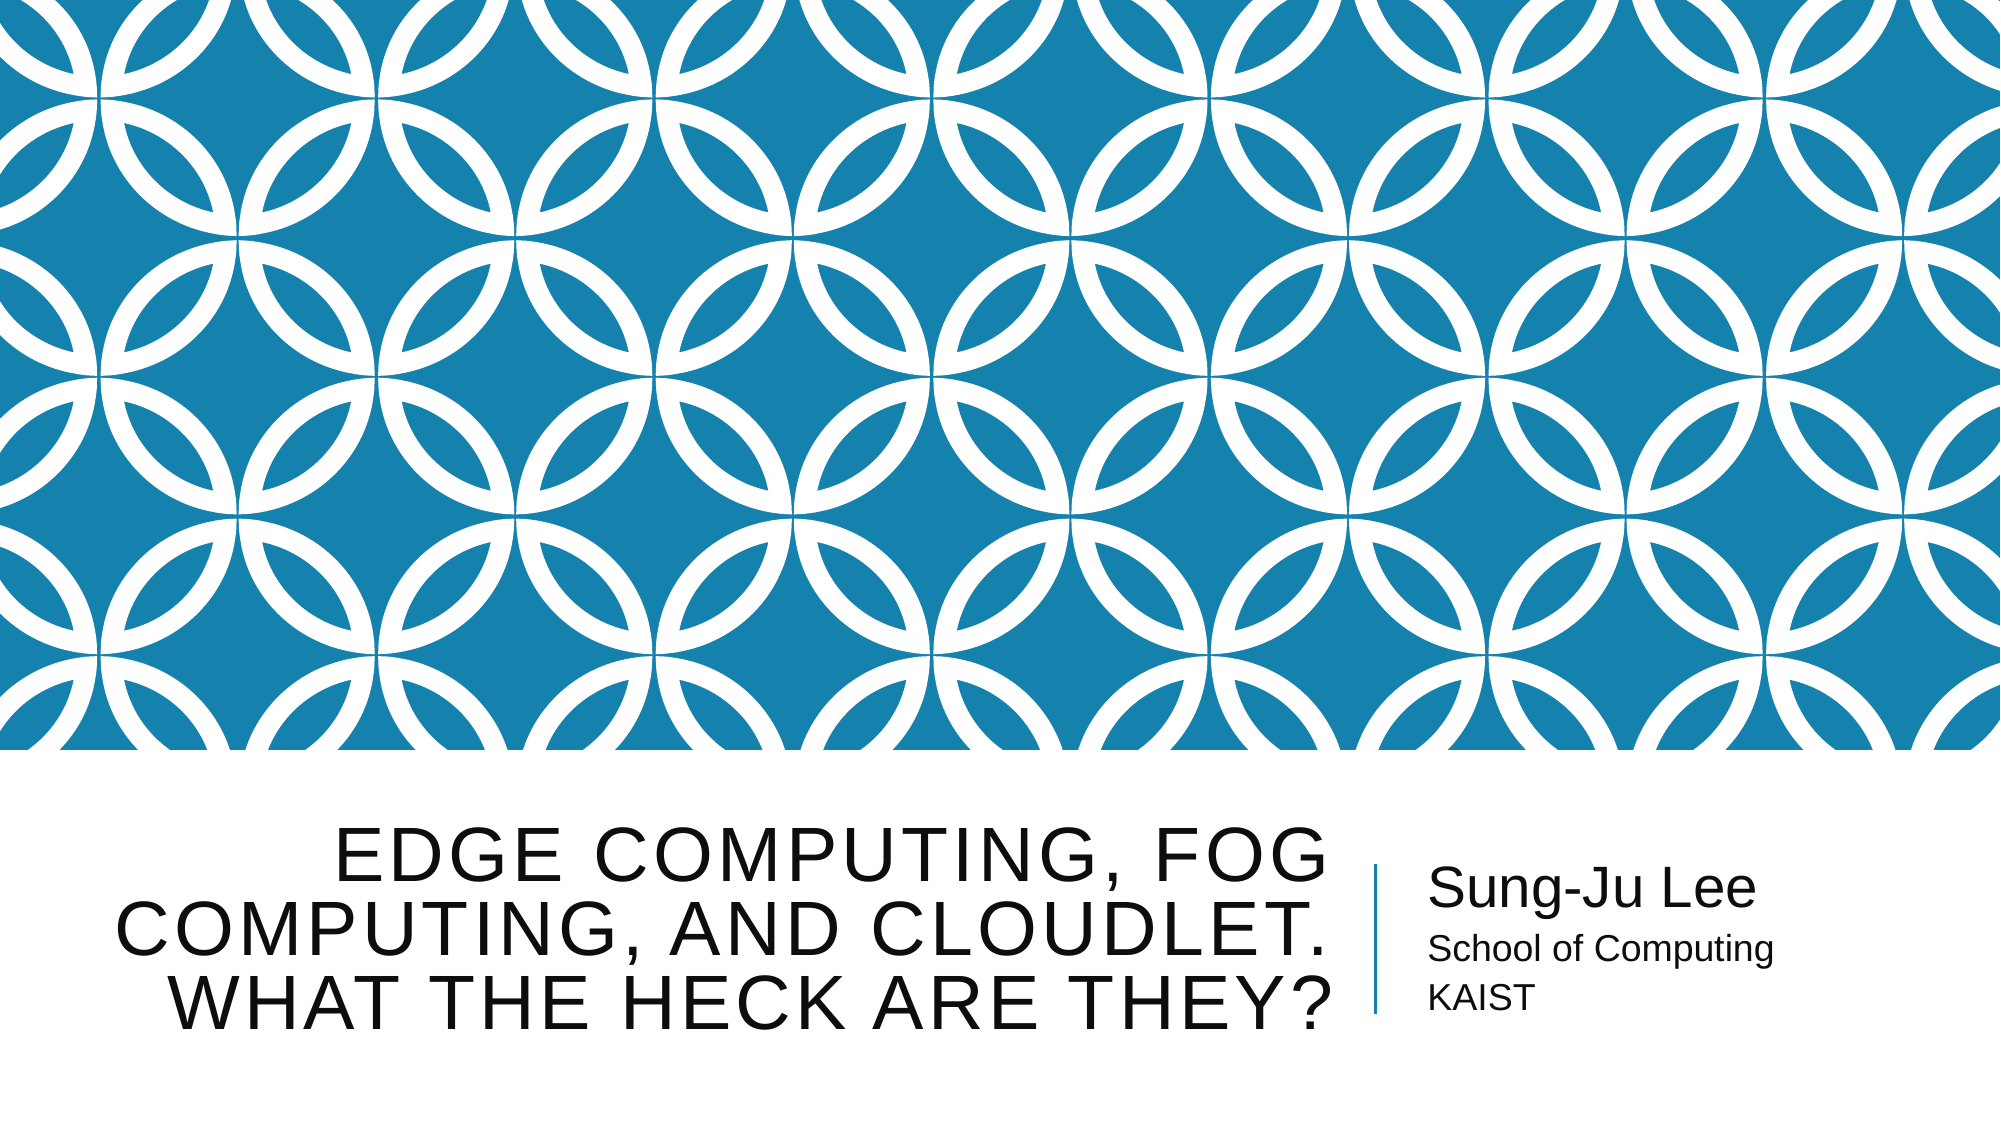

# Edge Computing, Fog computing, and cloudlet. what the heck are they?
Sung-Ju Lee
School of Computing
KAIST